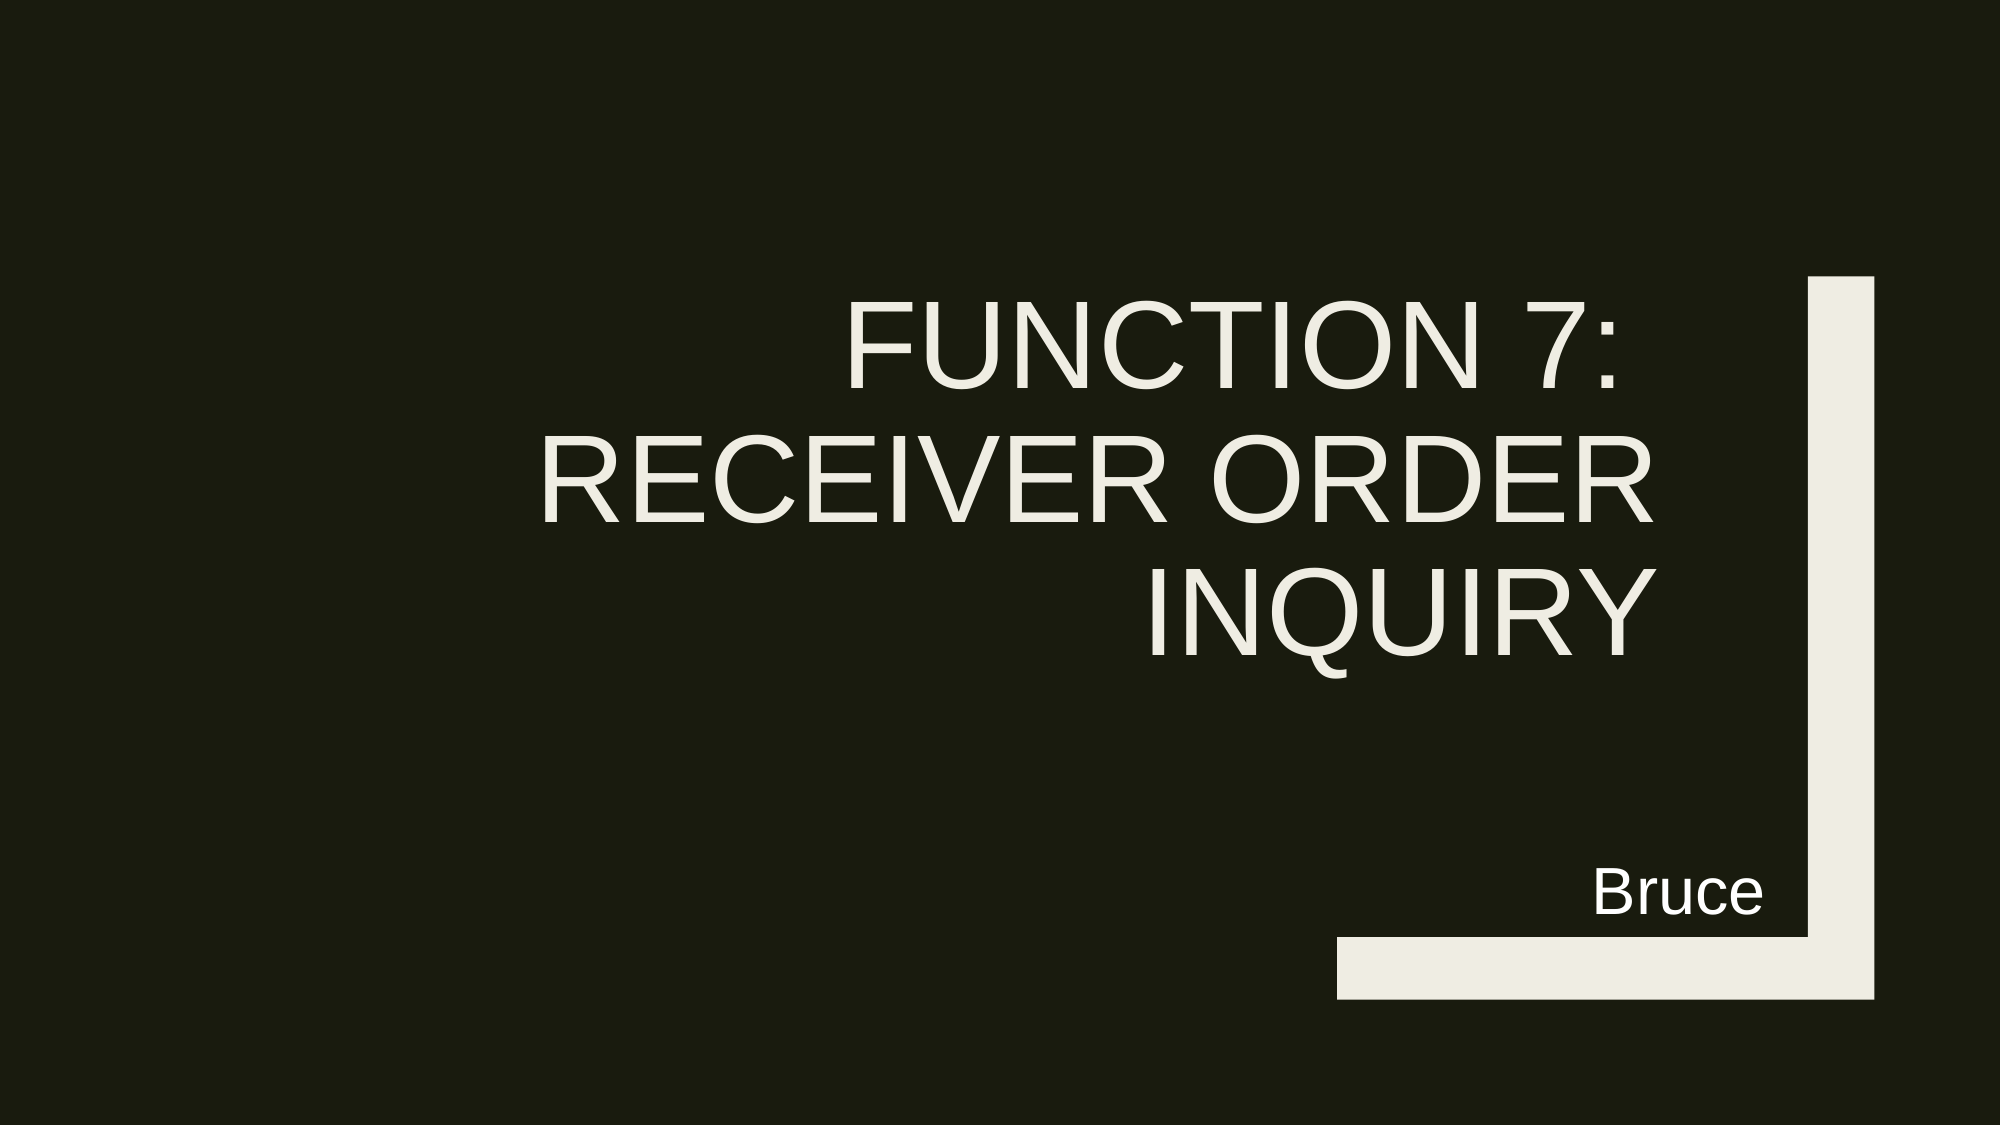

# Function 7: Receiver order inquiry
Bruce